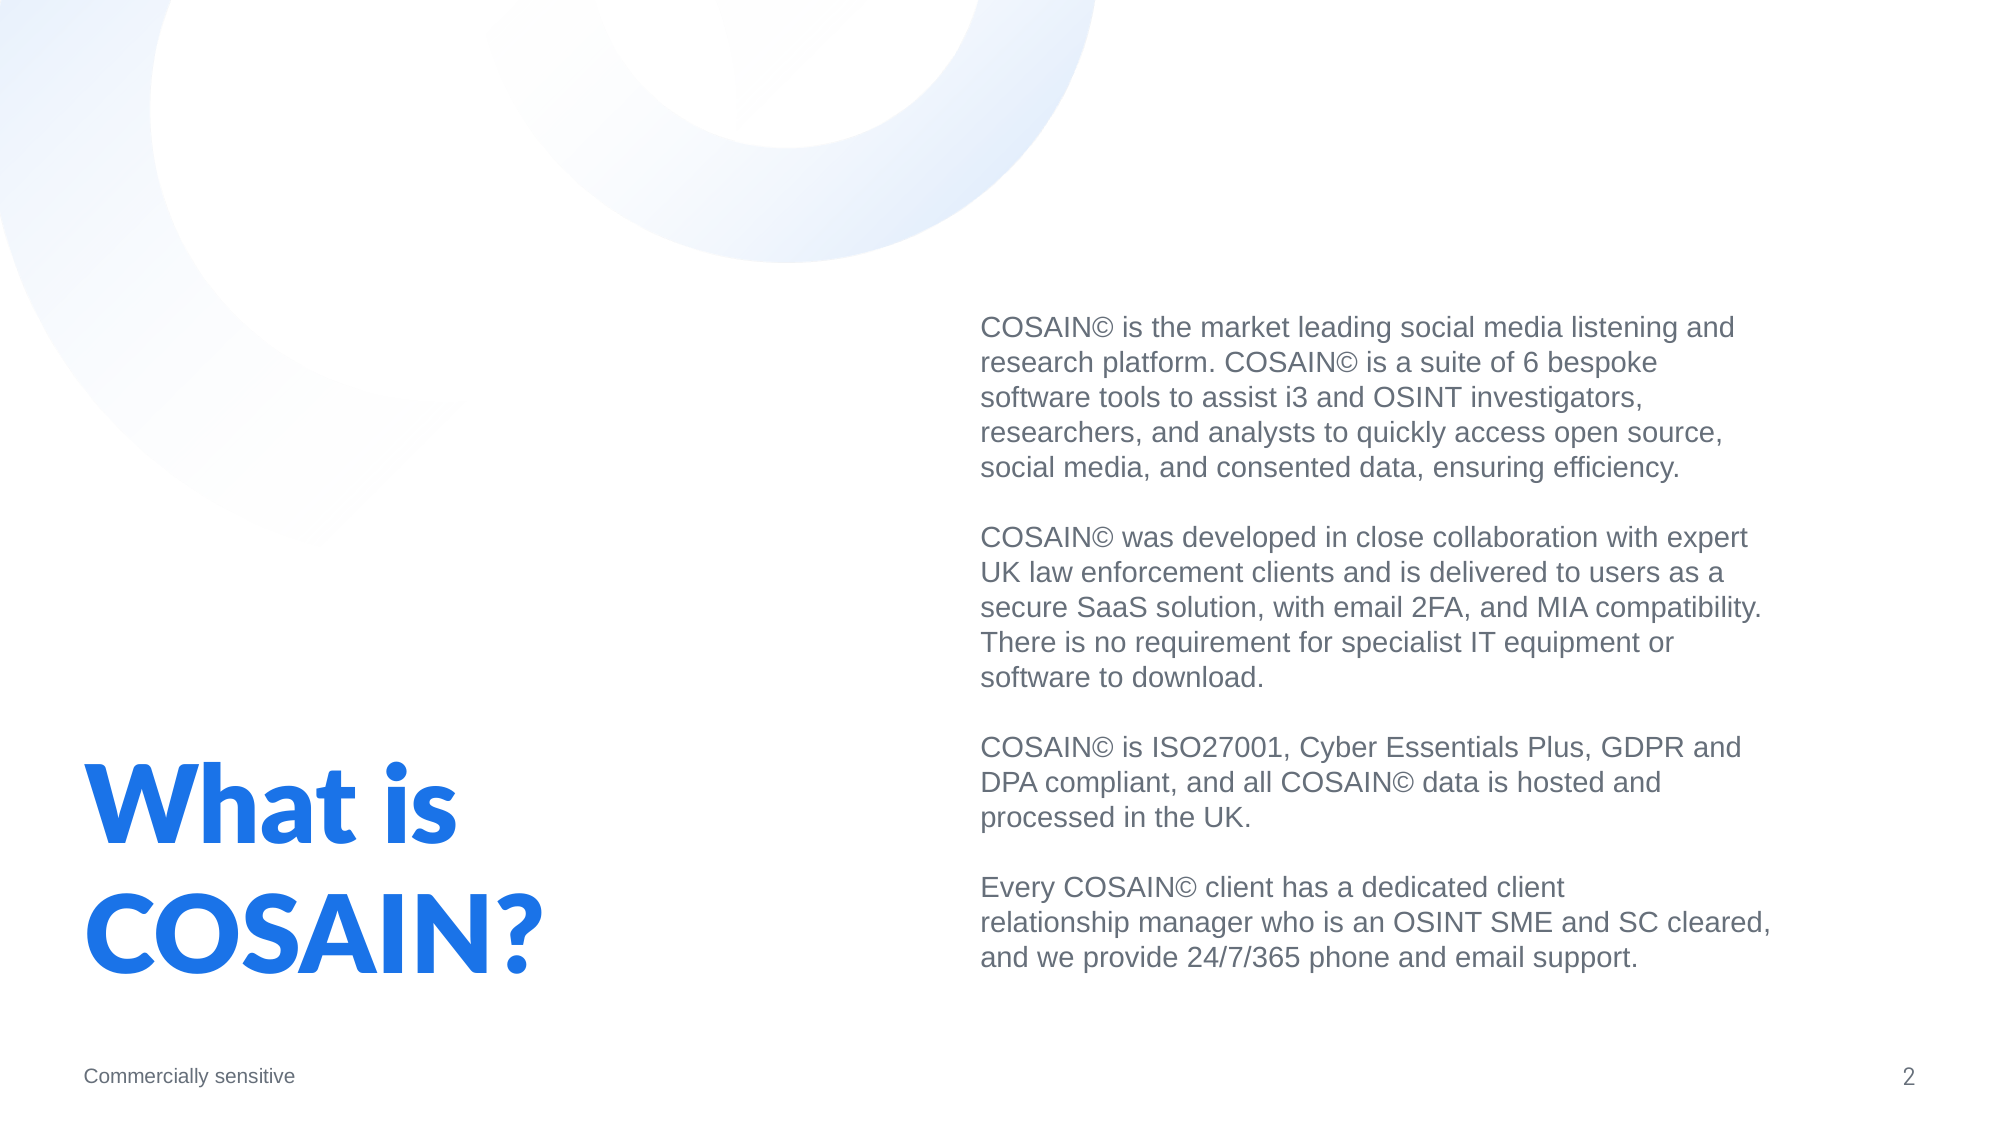

COSAIN© is the market leading social media listening and research platform. COSAIN© is a suite of 6 bespoke software tools to assist i3 and OSINT investigators, researchers, and analysts to quickly access open source, social media, and consented data, ensuring efficiency. ​
​
COSAIN© was developed in close collaboration with expert UK law enforcement clients and is delivered to users as a secure SaaS solution, with email 2FA, and MIA compatibility.​ There is no requirement for specialist IT equipment or software to download.
​
COSAIN© is ISO27001, Cyber Essentials Plus, GDPR and DPA compliant, and all COSAIN© data is hosted and processed in the UK.

​Every COSAIN© client has a dedicated client relationship manager who is an OSINT SME and SC cleared, and we provide 24/7/365 phone and email support.​
What is COSAIN?